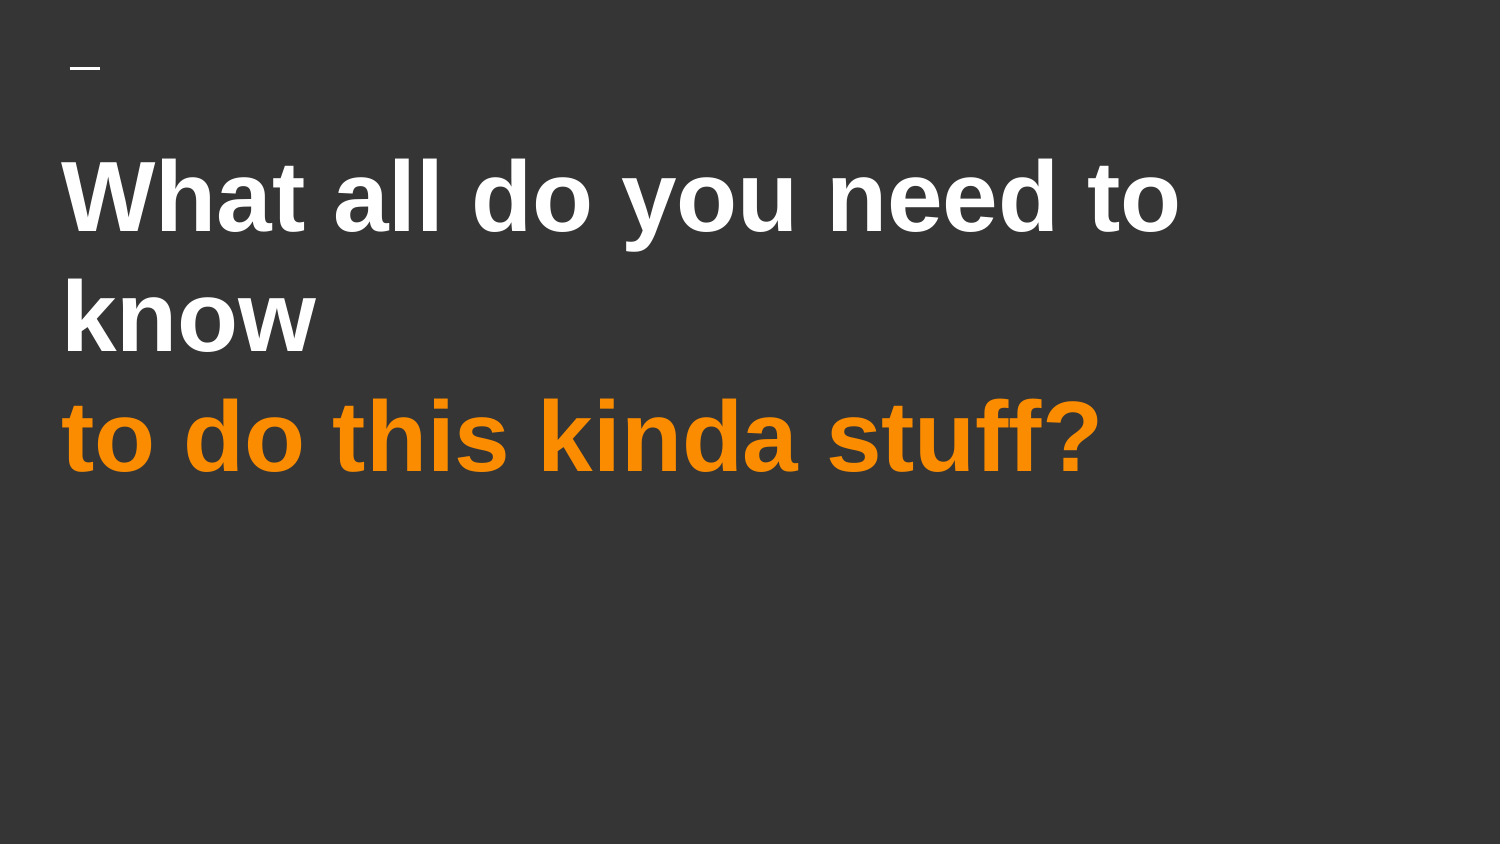

# What all do you need to know
to do this kinda stuff?